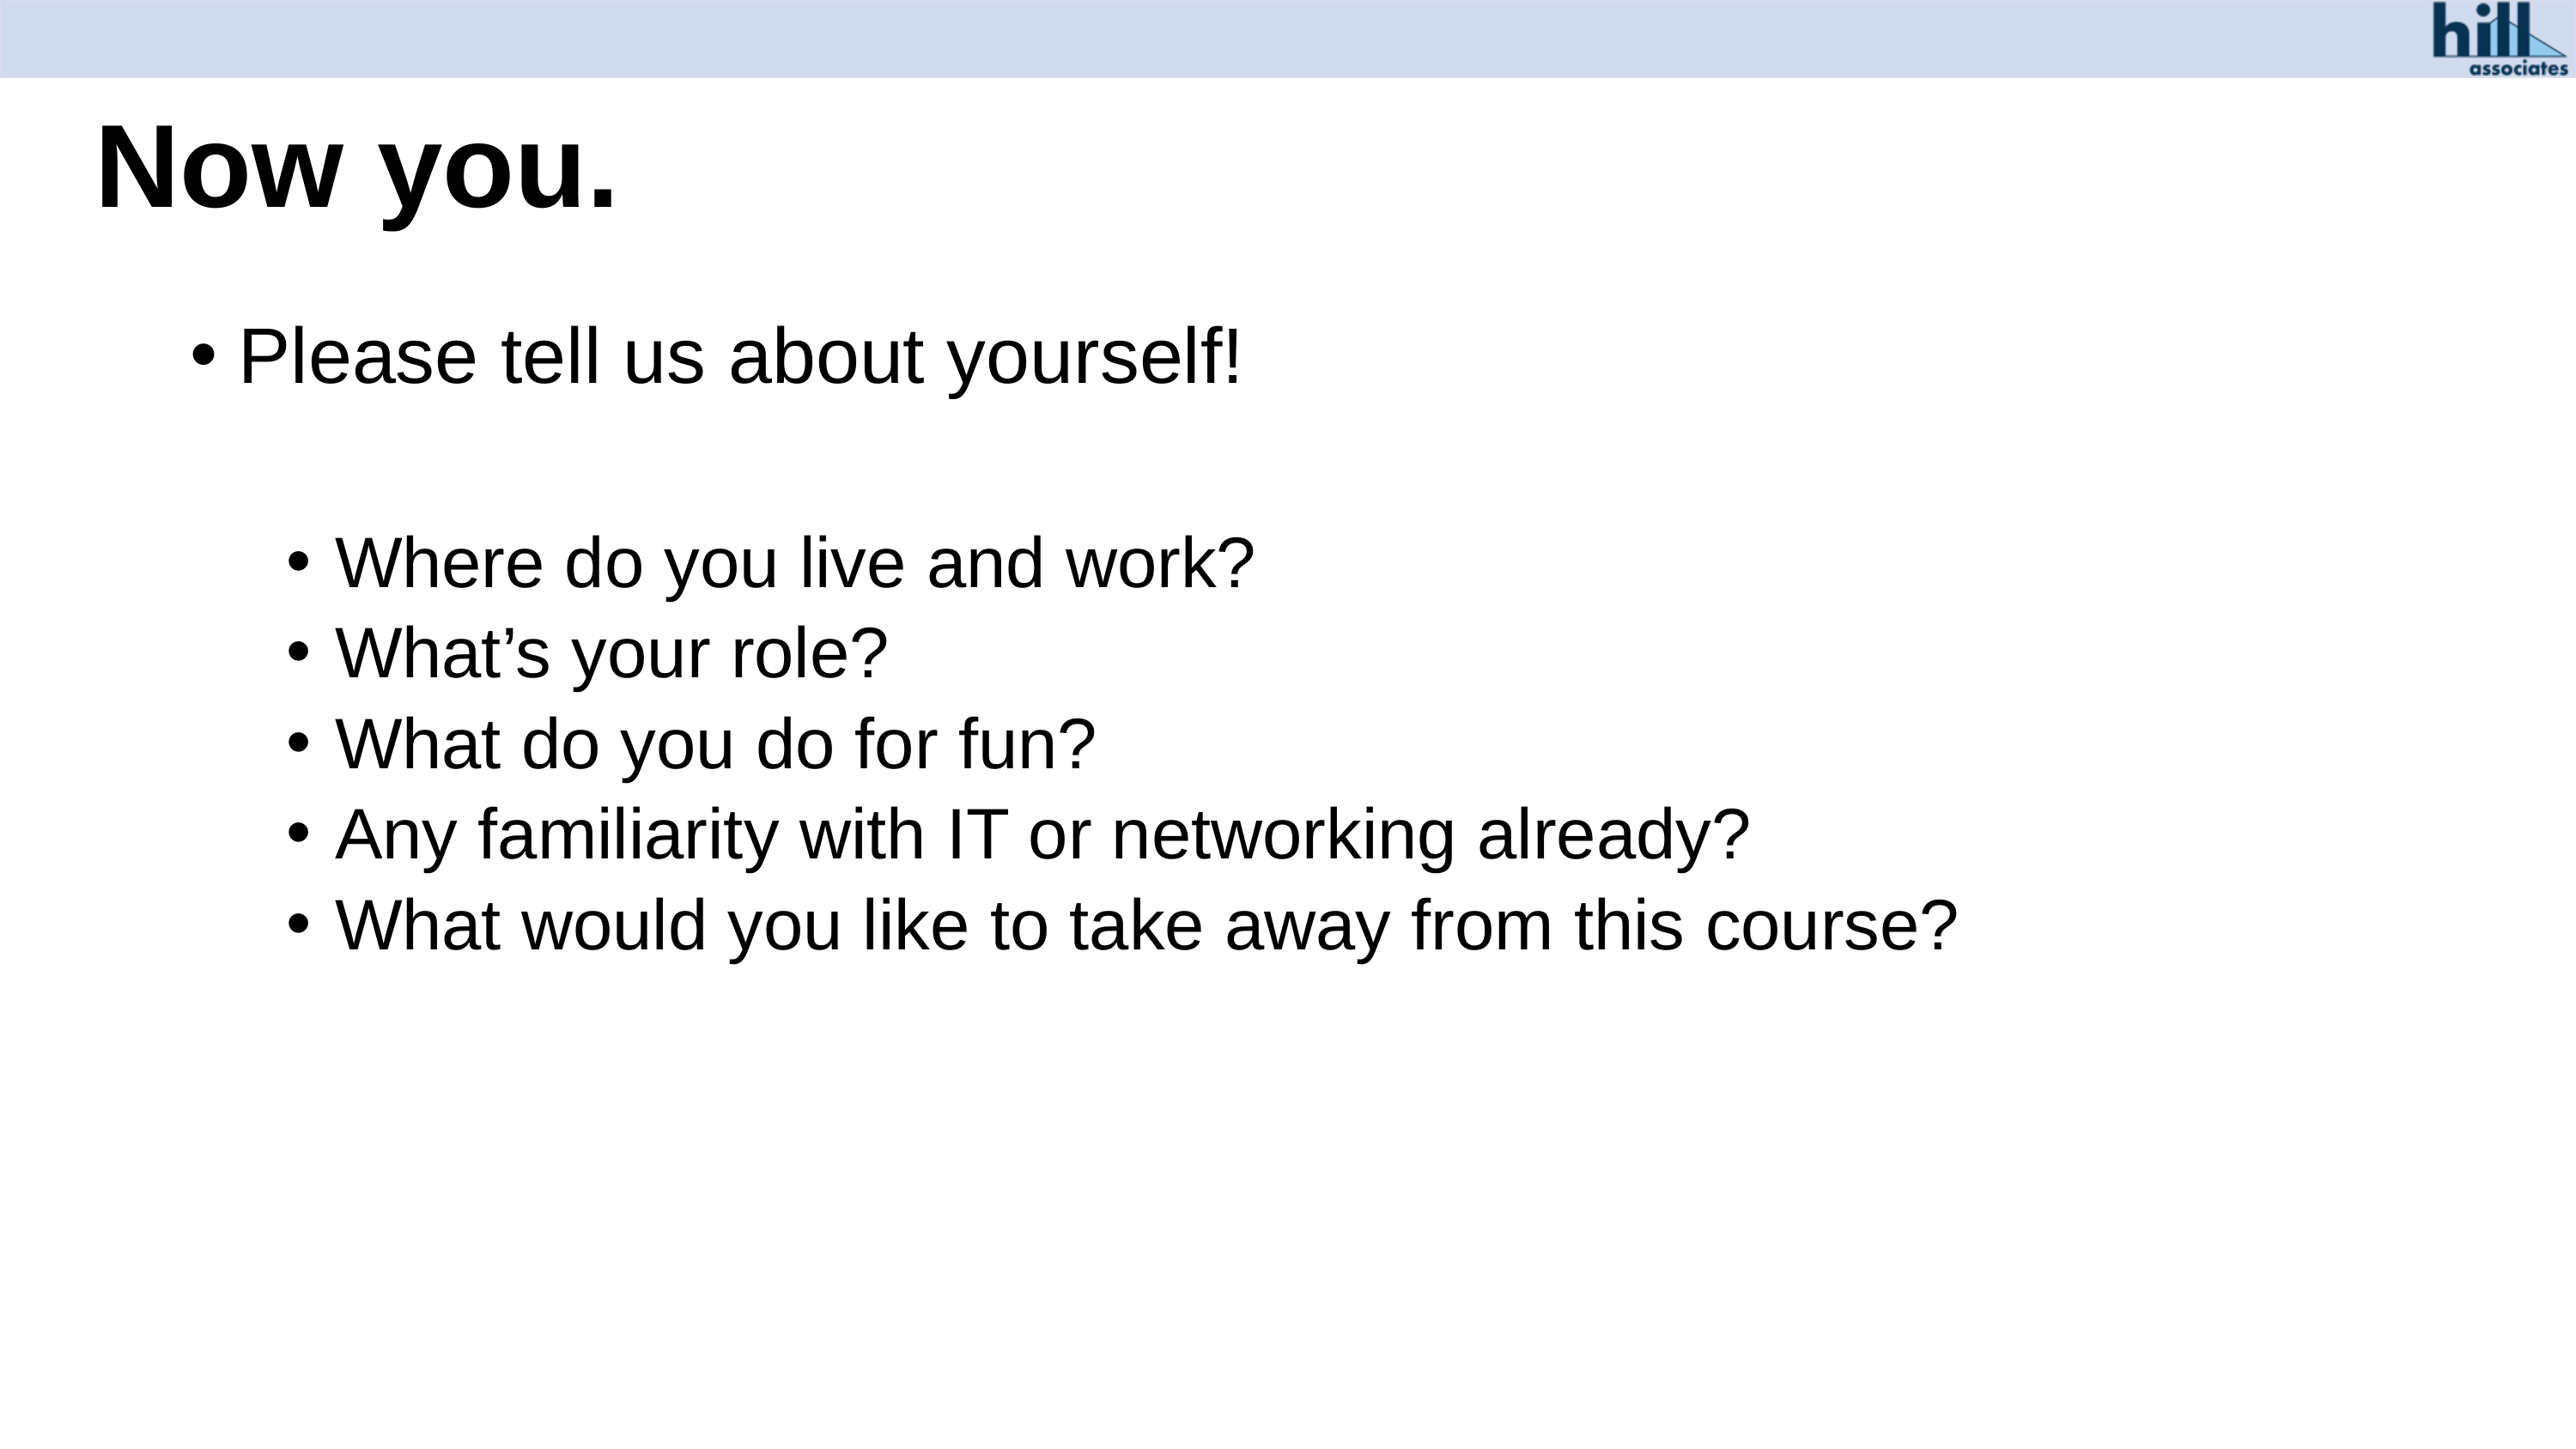

# Now you.
Please tell us about yourself!

Where do you live and work?
What’s your role?
What do you do for fun?
Any familiarity with IT or networking already?
What would you like to take away from this course?